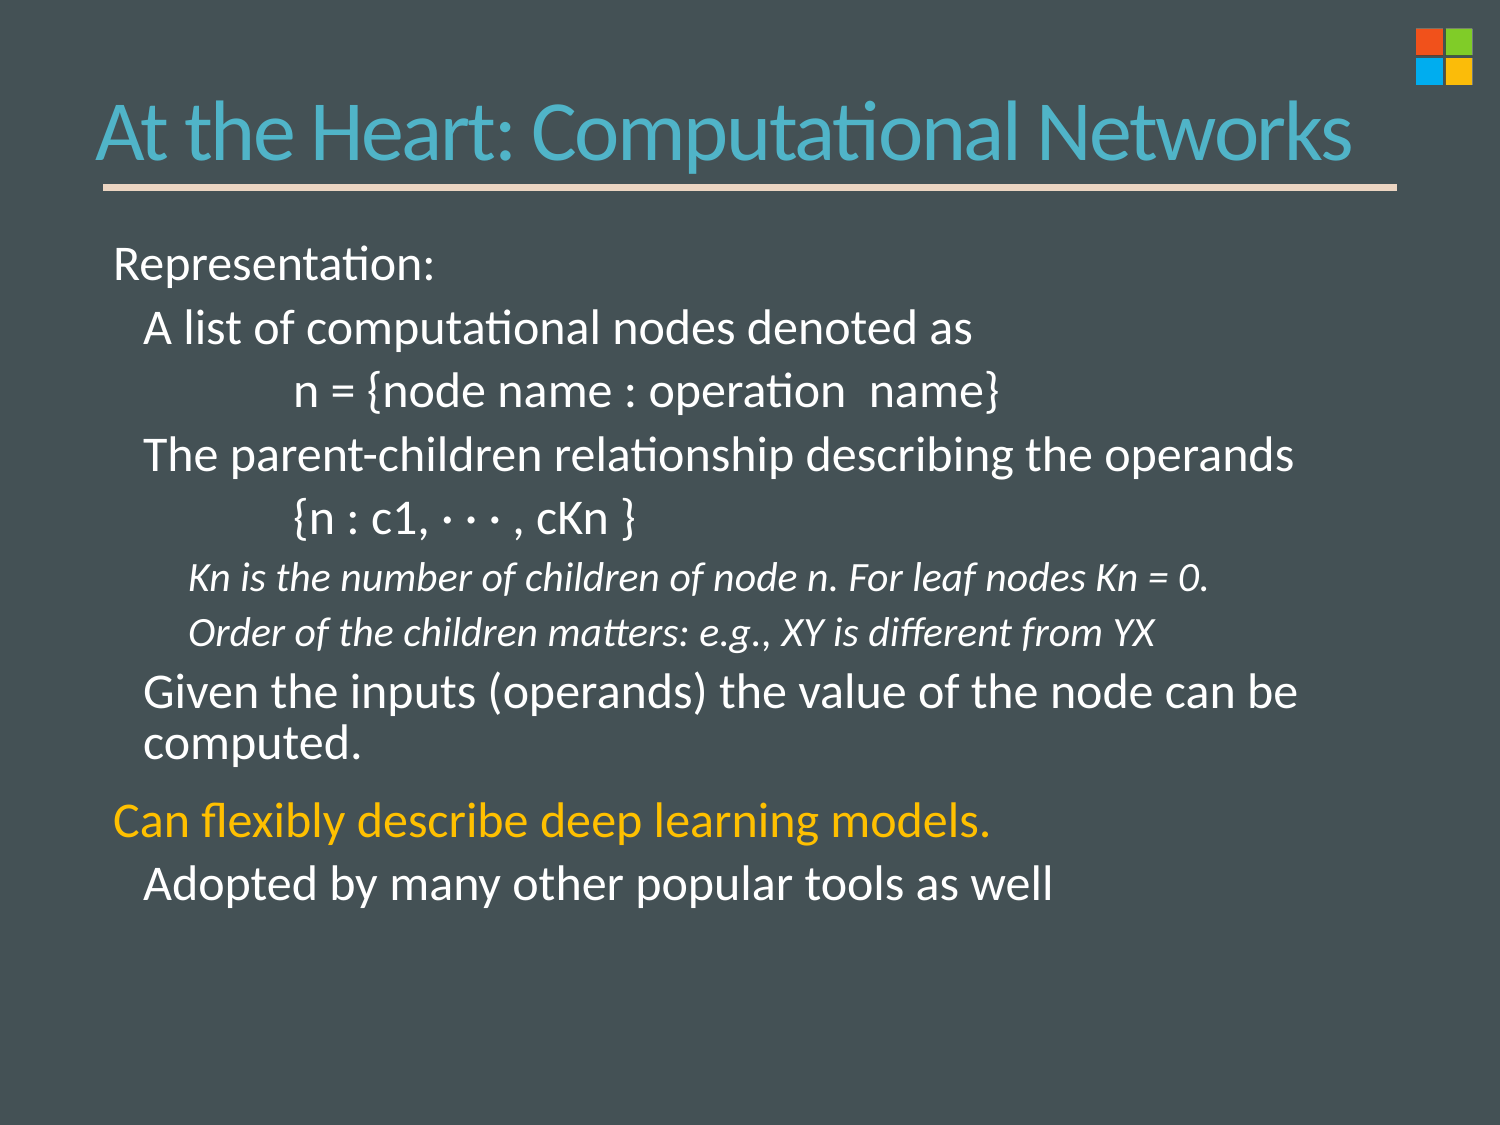

# At the Heart: Computational Networks
Representation:
A list of computational nodes denoted as
	n = {node name : operation  name}
The parent-children relationship describing the operands
	{n : c1, · · · , cKn }
Kn is the number of children of node n. For leaf nodes Kn = 0.
Order of the children matters: e.g., XY is different from YX
Given the inputs (operands) the value of the node can be computed.
Can flexibly describe deep learning models.
Adopted by many other popular tools as well